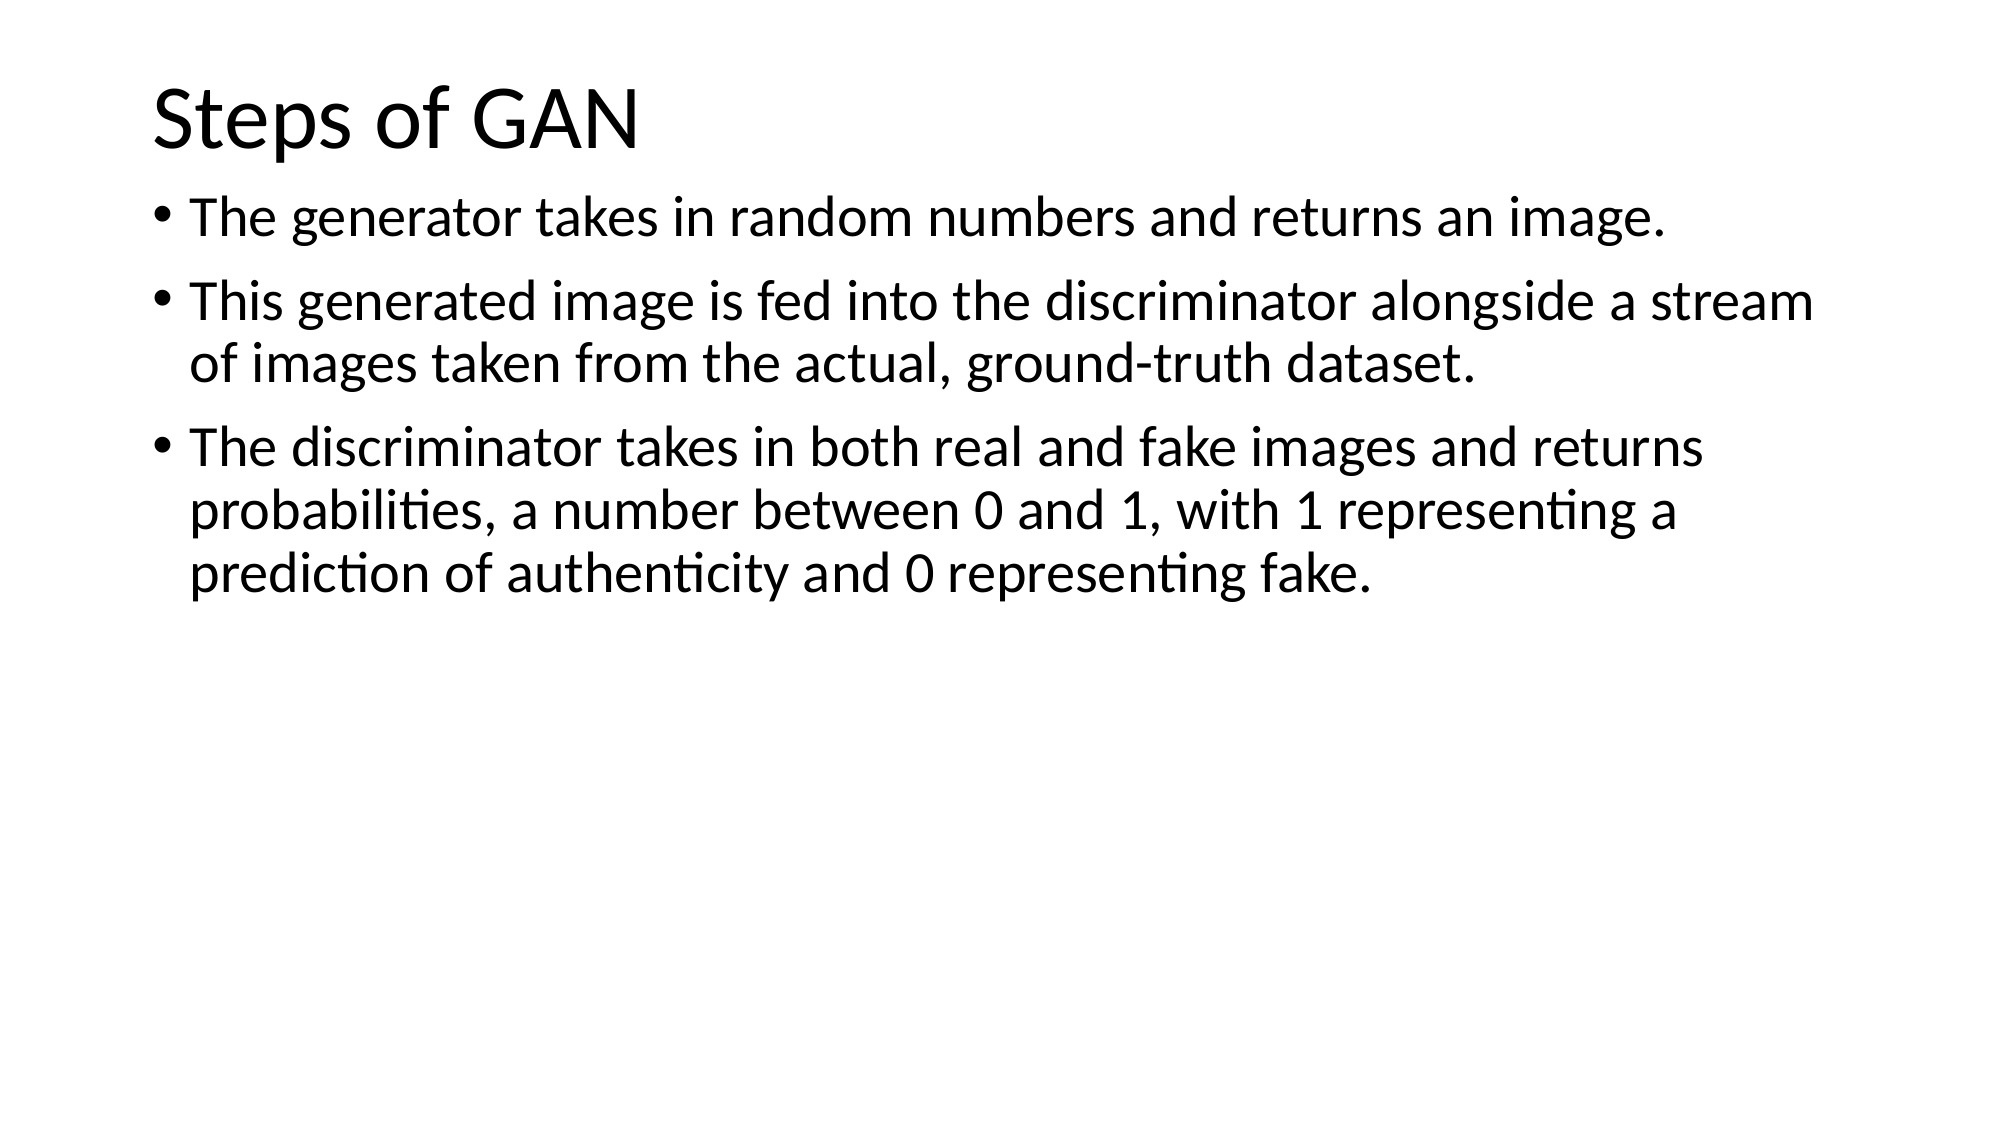

# Steps of GAN
The generator takes in random numbers and returns an image.
This generated image is fed into the discriminator alongside a stream of images taken from the actual, ground-truth dataset.
The discriminator takes in both real and fake images and returns probabilities, a number between 0 and 1, with 1 representing a prediction of authenticity and 0 representing fake.